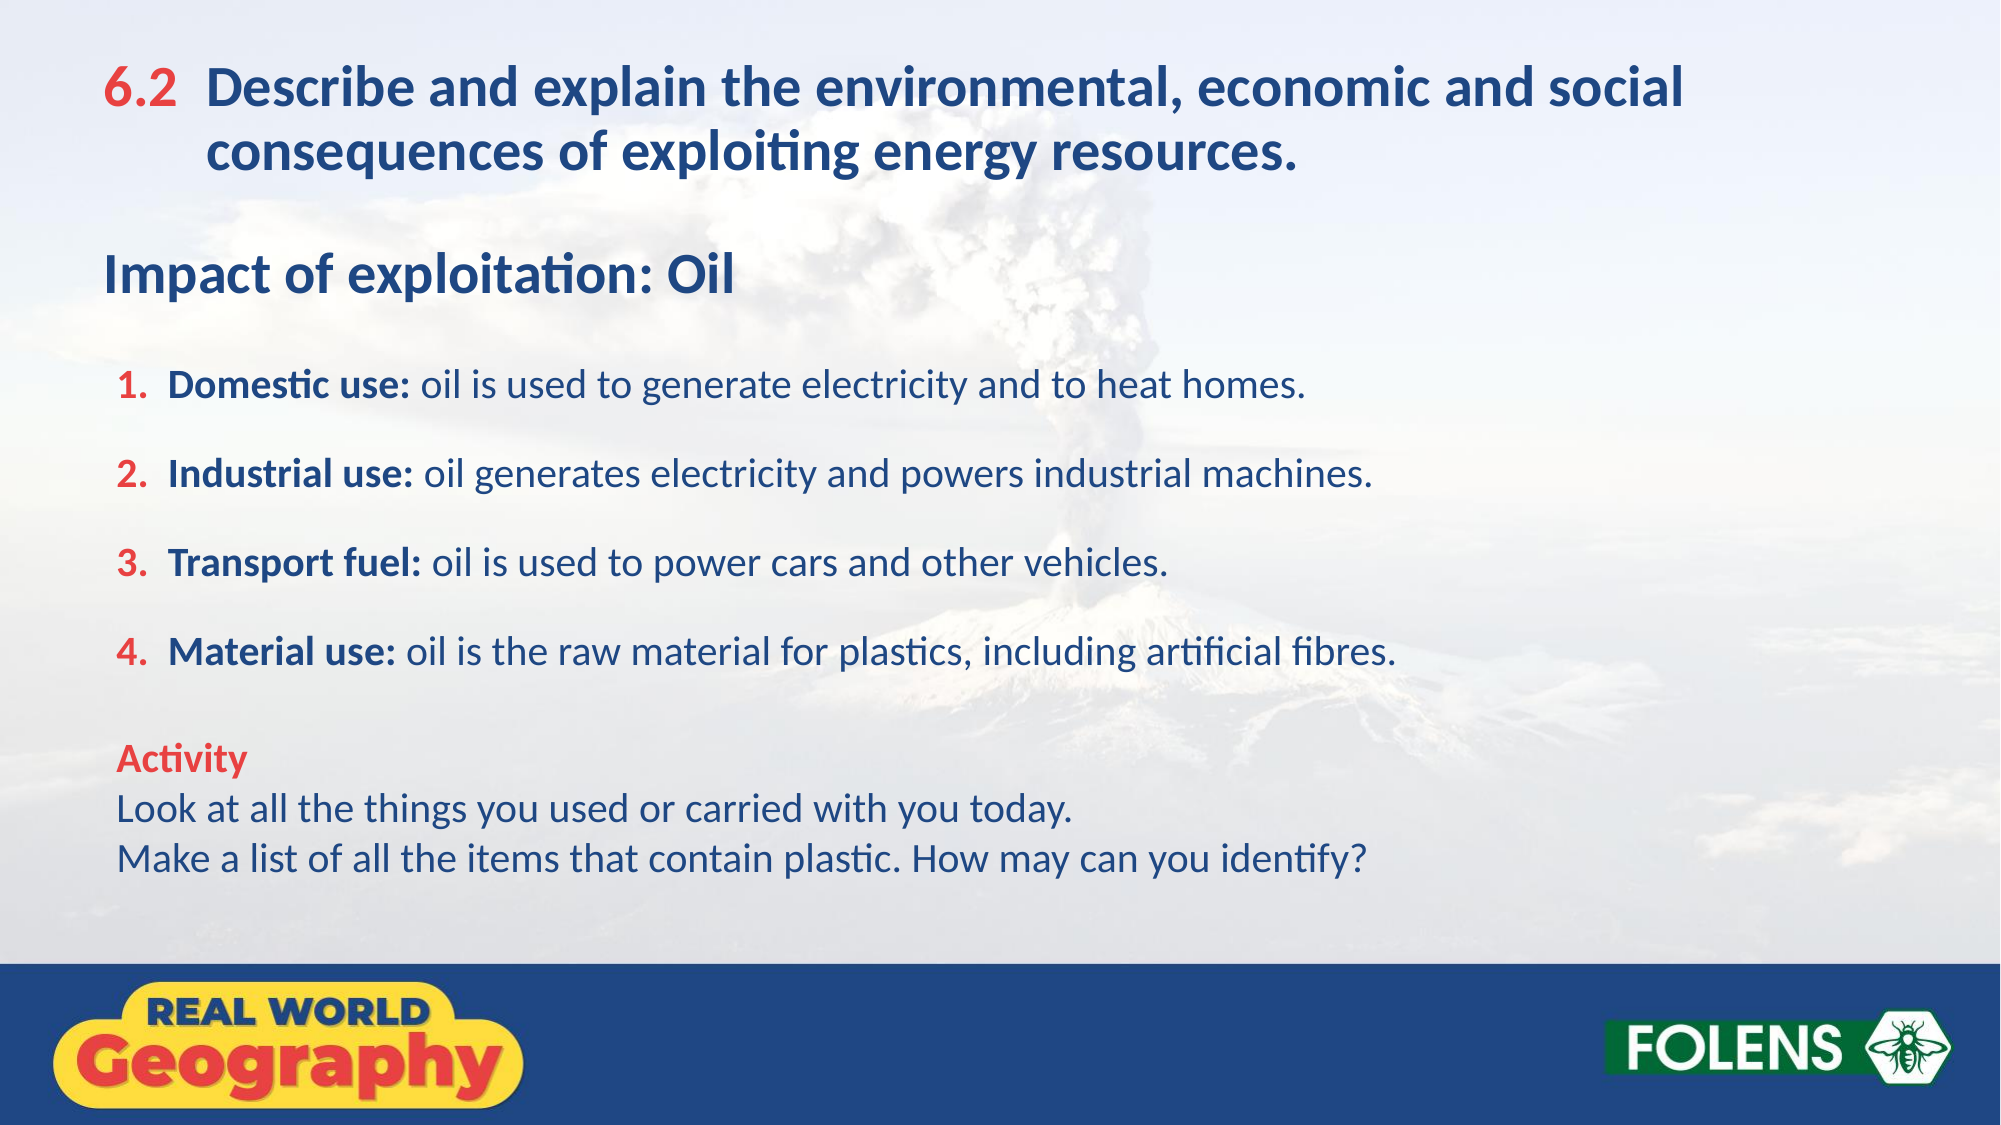

6.2 	Describe and explain the environmental, economic and social consequences of exploiting energy resources.
Impact of exploitation: Oil
1.  Domestic use: oil is used to generate electricity and to heat homes.
2.  Industrial use: oil generates electricity and powers industrial machines.
3.  Transport fuel: oil is used to power cars and other vehicles.
4.  Material use: oil is the raw material for plastics, including artificial fibres.
Activity
Look at all the things you used or carried with you today.
Make a list of all the items that contain plastic. How may can you identify?